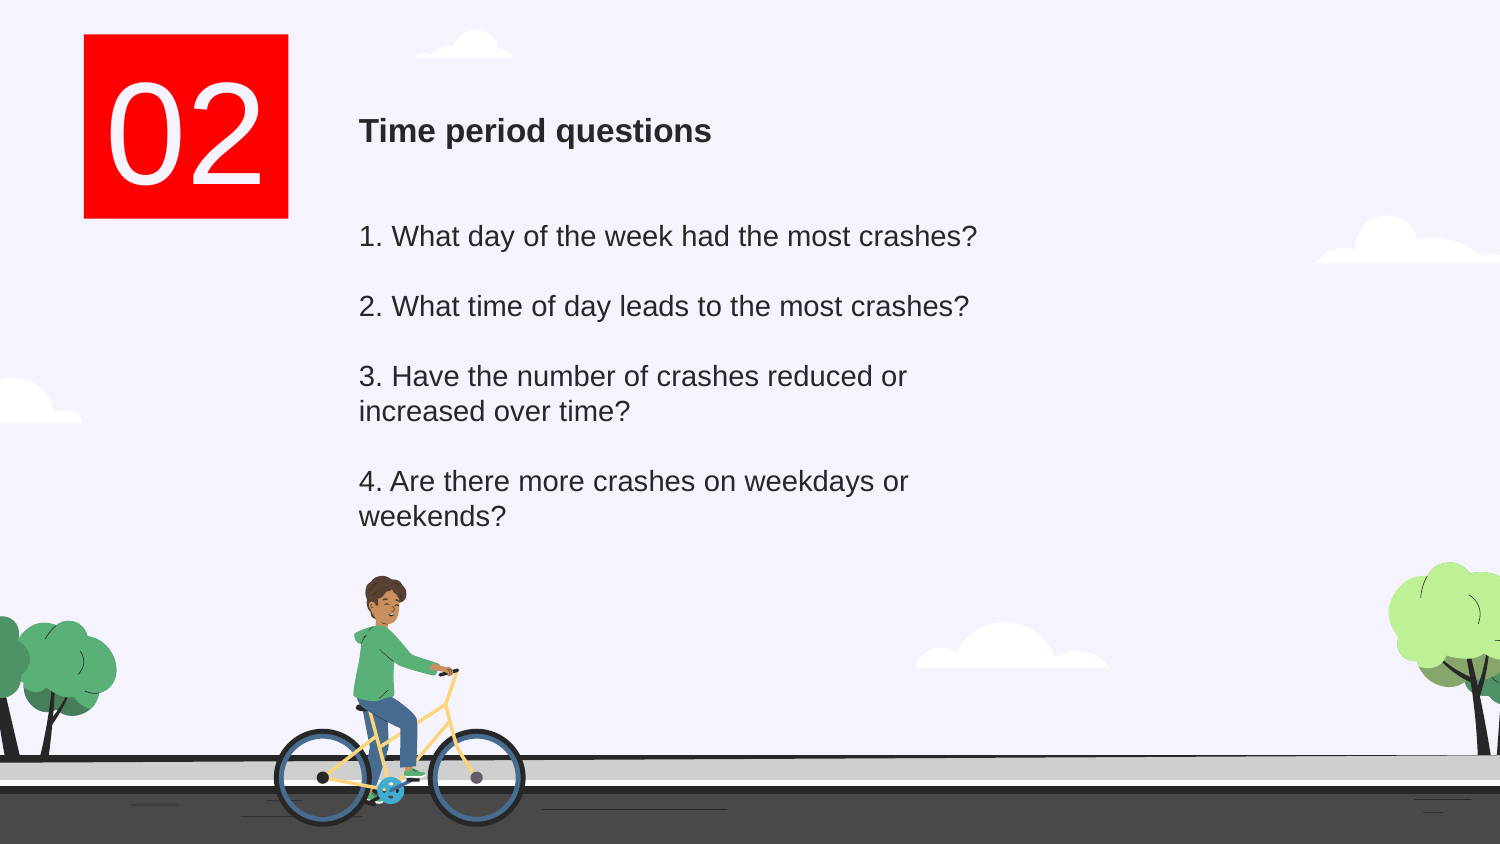

02
# Time period questions
1. What day of the week had the most crashes?

2. What time of day leads to the most crashes?

3. Have the number of crashes reduced or increased over time?

4. Are there more crashes on weekdays or weekends?